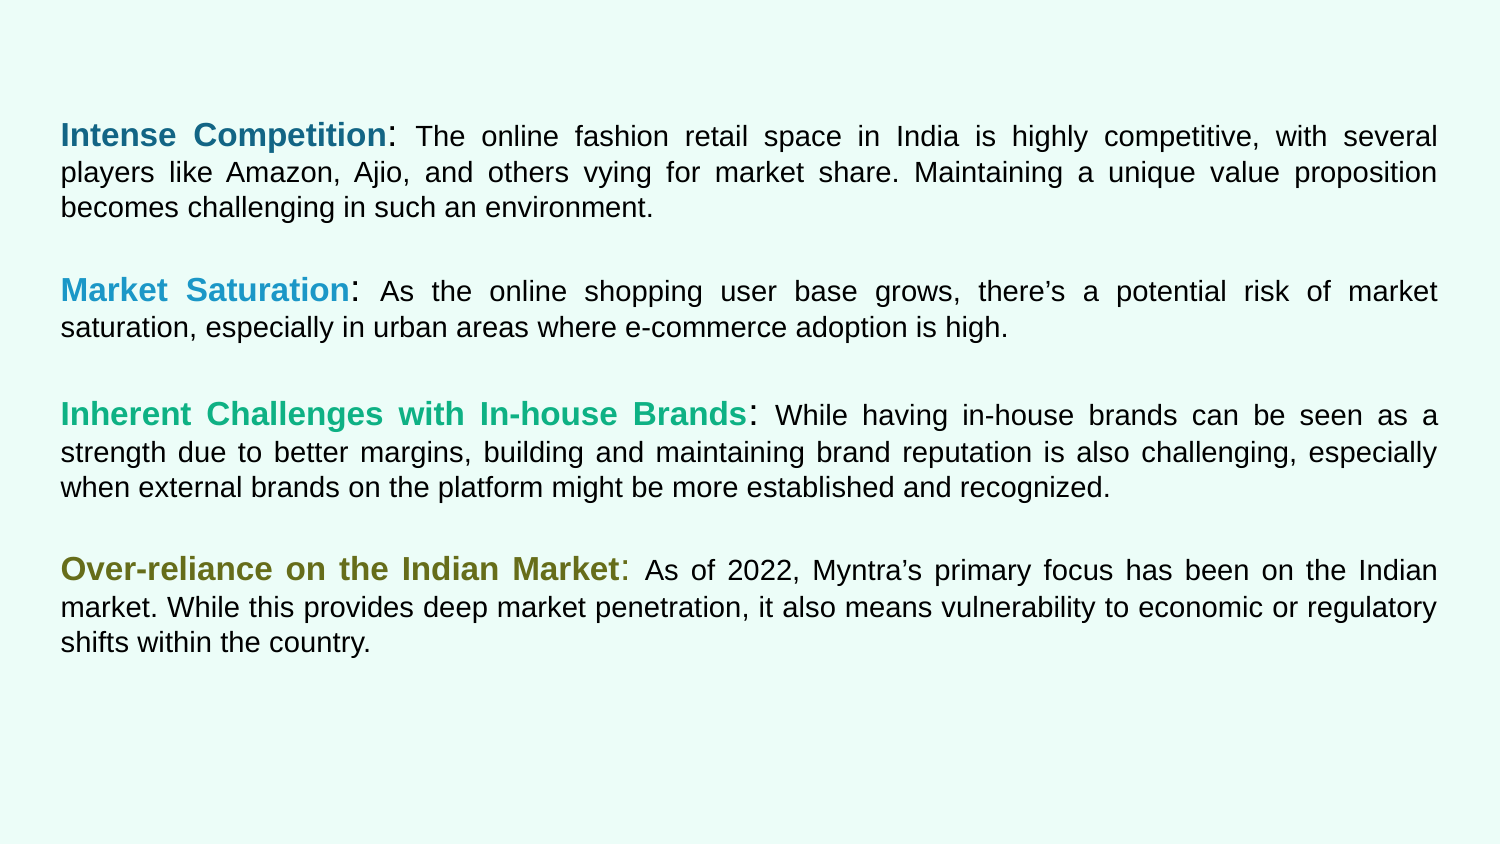

Intense Competition: The online fashion retail space in India is highly competitive, with several players like Amazon, Ajio, and others vying for market share. Maintaining a unique value proposition becomes challenging in such an environment.

Market Saturation: As the online shopping user base grows, there’s a potential risk of market saturation, especially in urban areas where e-commerce adoption is high.

Inherent Challenges with In-house Brands: While having in-house brands can be seen as a strength due to better margins, building and maintaining brand reputation is also challenging, especially when external brands on the platform might be more established and recognized.

Over-reliance on the Indian Market: As of 2022, Myntra’s primary focus has been on the Indian market. While this provides deep market penetration, it also means vulnerability to economic or regulatory shifts within the country.